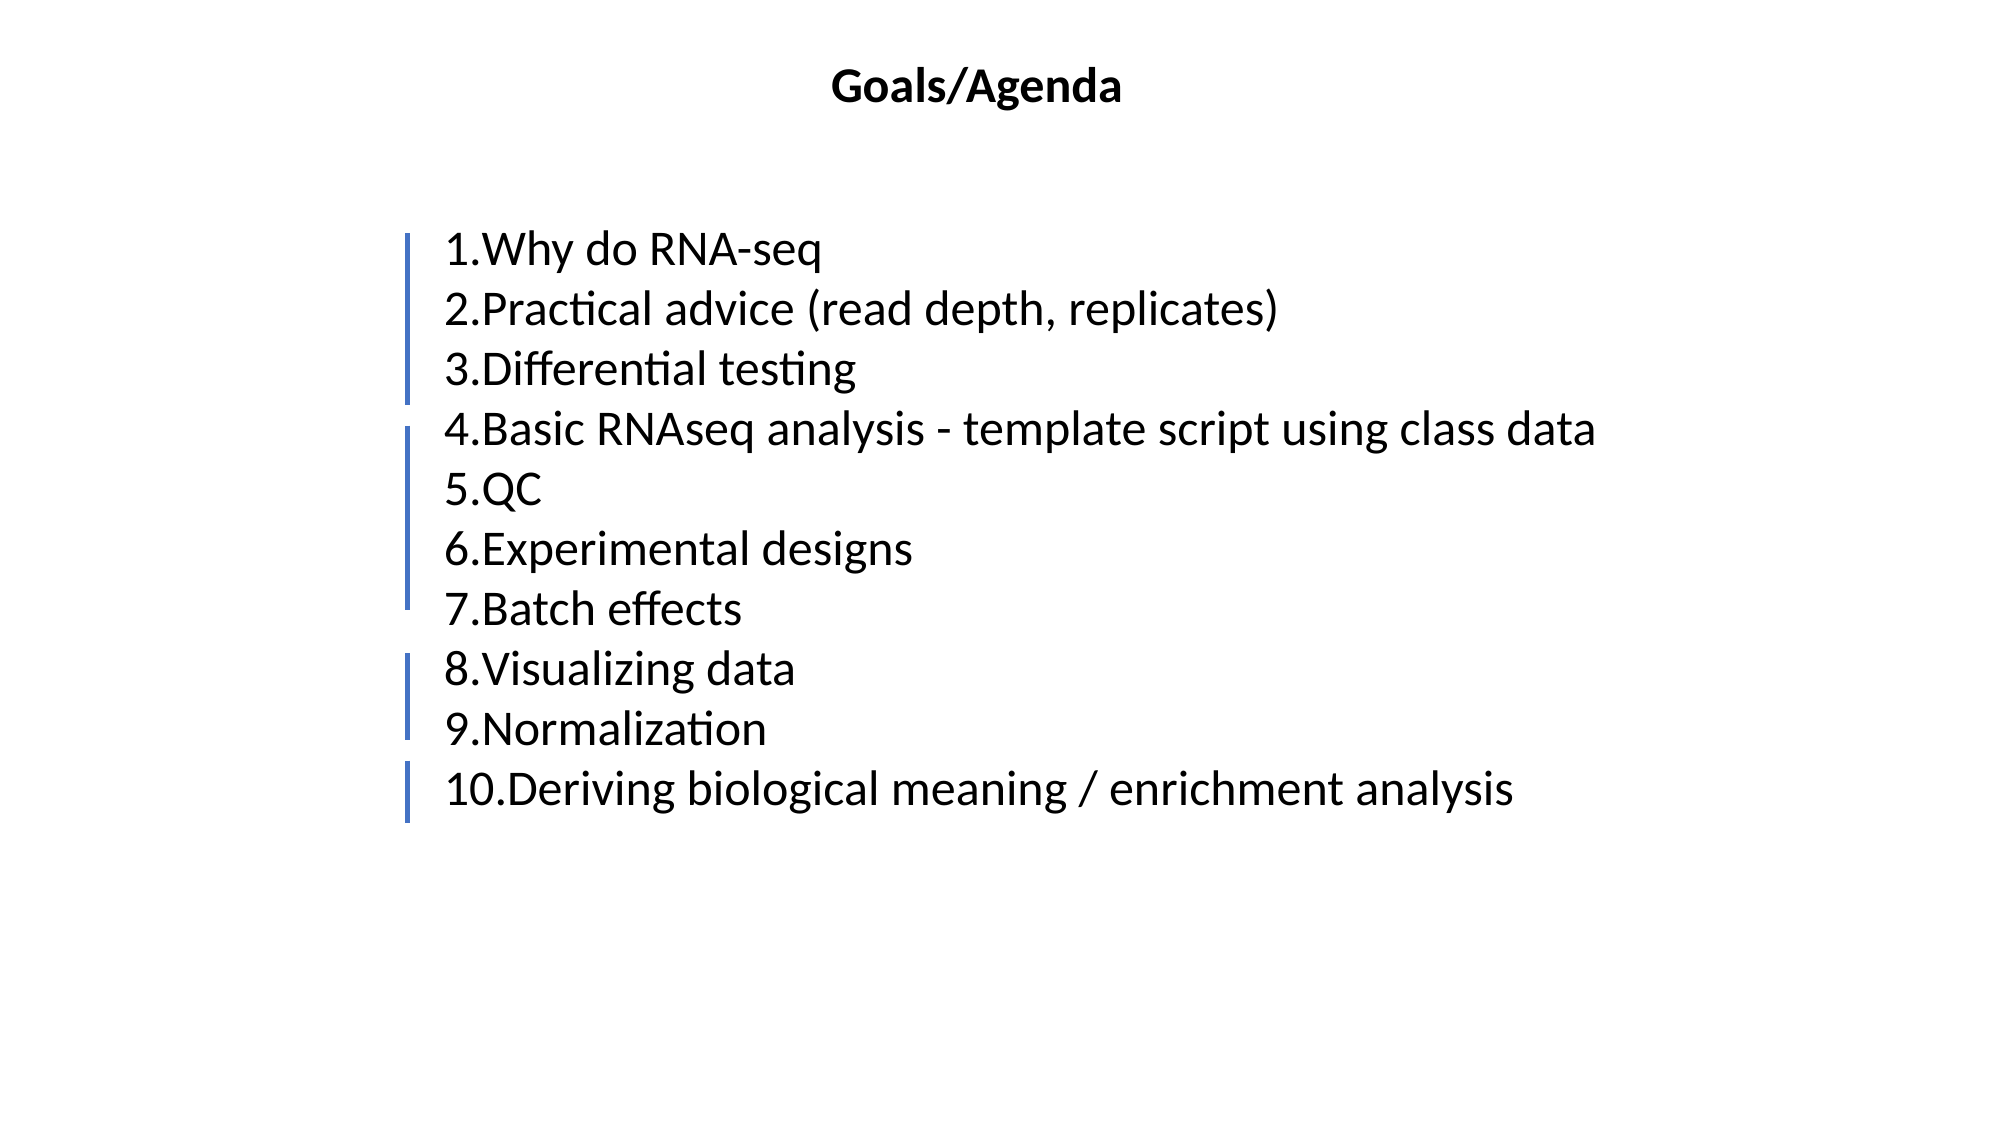

Goals/Agenda
Why do RNA-seq
Practical advice (read depth, replicates)
Differential testing
Basic RNAseq analysis - template script using class data
QC
Experimental designs
Batch effects
Visualizing data
Normalization
Deriving biological meaning / enrichment analysis